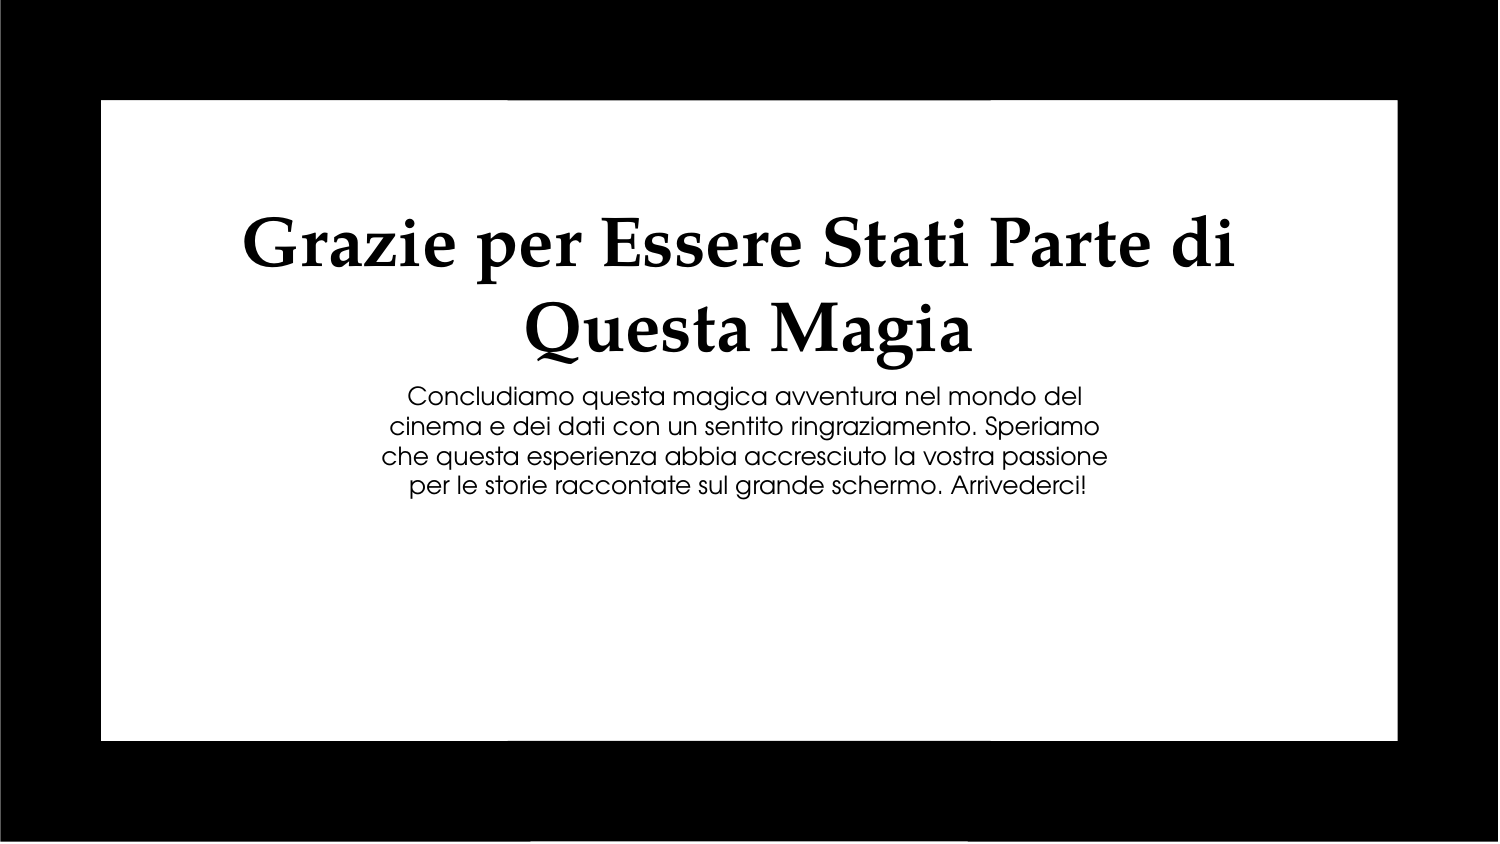

# Grazie per Essere Stati Parte di  Questa Magia
Concludiamo questa magica avventura nel mondo del  cinema e dei dati con un sentito ringraziamento. Speriamo  che questa esperienza abbia accresciuto la vostra passione  per le storie raccontate sul grande schermo. Arrivederci!